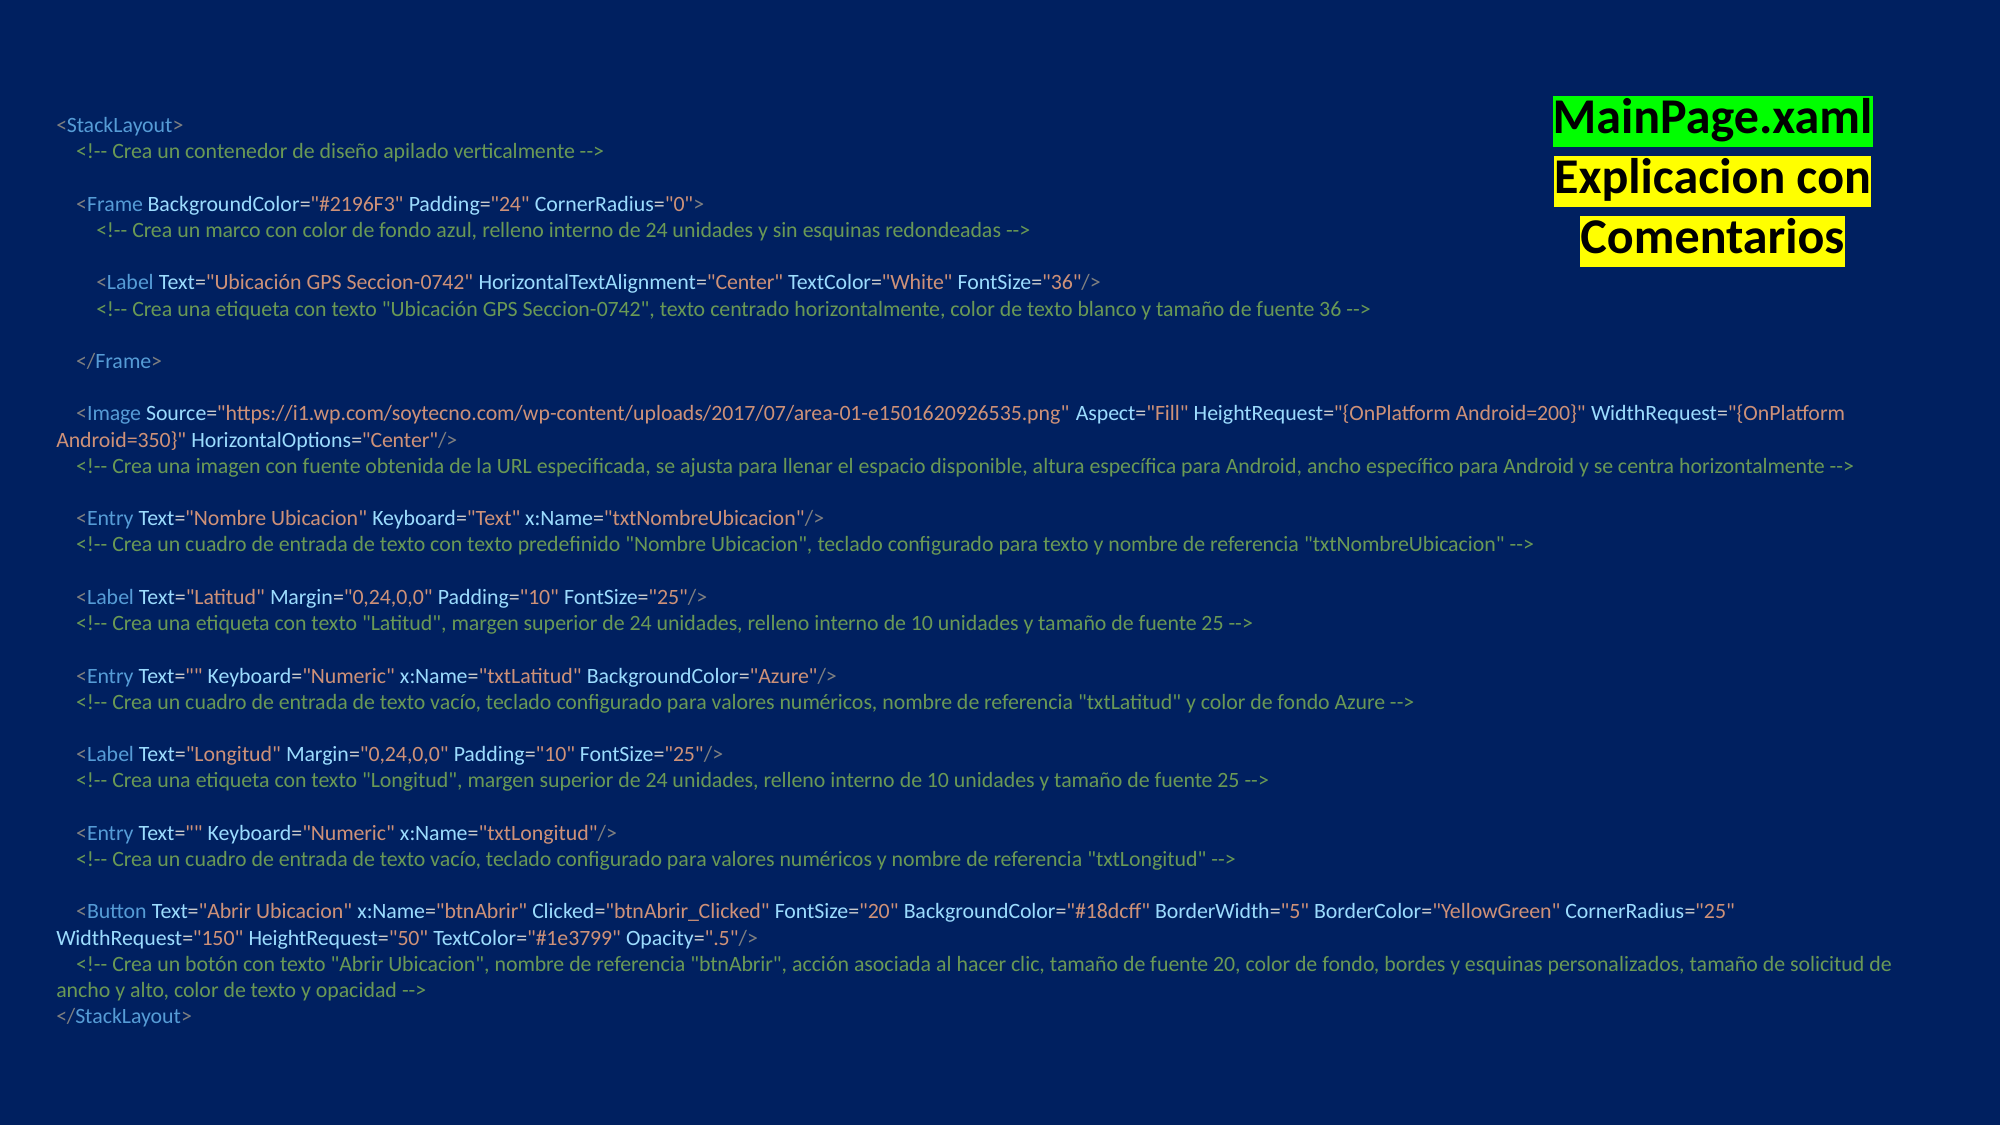

MainPage.xaml Explicacion con Comentarios
<StackLayout>
    <!-- Crea un contenedor de diseño apilado verticalmente -->
    <Frame BackgroundColor="#2196F3" Padding="24" CornerRadius="0">
        <!-- Crea un marco con color de fondo azul, relleno interno de 24 unidades y sin esquinas redondeadas -->
        <Label Text="Ubicación GPS Seccion-0742" HorizontalTextAlignment="Center" TextColor="White" FontSize="36"/>
        <!-- Crea una etiqueta con texto "Ubicación GPS Seccion-0742", texto centrado horizontalmente, color de texto blanco y tamaño de fuente 36 -->
    </Frame>
    <Image Source="https://i1.wp.com/soytecno.com/wp-content/uploads/2017/07/area-01-e1501620926535.png" Aspect="Fill" HeightRequest="{OnPlatform Android=200}" WidthRequest="{OnPlatform Android=350}" HorizontalOptions="Center"/>
    <!-- Crea una imagen con fuente obtenida de la URL especificada, se ajusta para llenar el espacio disponible, altura específica para Android, ancho específico para Android y se centra horizontalmente -->
    <Entry Text="Nombre Ubicacion" Keyboard="Text" x:Name="txtNombreUbicacion"/>
    <!-- Crea un cuadro de entrada de texto con texto predefinido "Nombre Ubicacion", teclado configurado para texto y nombre de referencia "txtNombreUbicacion" -->
    <Label Text="Latitud" Margin="0,24,0,0" Padding="10" FontSize="25"/>
    <!-- Crea una etiqueta con texto "Latitud", margen superior de 24 unidades, relleno interno de 10 unidades y tamaño de fuente 25 -->
    <Entry Text="" Keyboard="Numeric" x:Name="txtLatitud" BackgroundColor="Azure"/>
    <!-- Crea un cuadro de entrada de texto vacío, teclado configurado para valores numéricos, nombre de referencia "txtLatitud" y color de fondo Azure -->
    <Label Text="Longitud" Margin="0,24,0,0" Padding="10" FontSize="25"/>
    <!-- Crea una etiqueta con texto "Longitud", margen superior de 24 unidades, relleno interno de 10 unidades y tamaño de fuente 25 -->
    <Entry Text="" Keyboard="Numeric" x:Name="txtLongitud"/>
    <!-- Crea un cuadro de entrada de texto vacío, teclado configurado para valores numéricos y nombre de referencia "txtLongitud" -->
    <Button Text="Abrir Ubicacion" x:Name="btnAbrir" Clicked="btnAbrir_Clicked" FontSize="20" BackgroundColor="#18dcff" BorderWidth="5" BorderColor="YellowGreen" CornerRadius="25" WidthRequest="150" HeightRequest="50" TextColor="#1e3799" Opacity=".5"/>
    <!-- Crea un botón con texto "Abrir Ubicacion", nombre de referencia "btnAbrir", acción asociada al hacer clic, tamaño de fuente 20, color de fondo, bordes y esquinas personalizados, tamaño de solicitud de ancho y alto, color de texto y opacidad -->
</StackLayout>